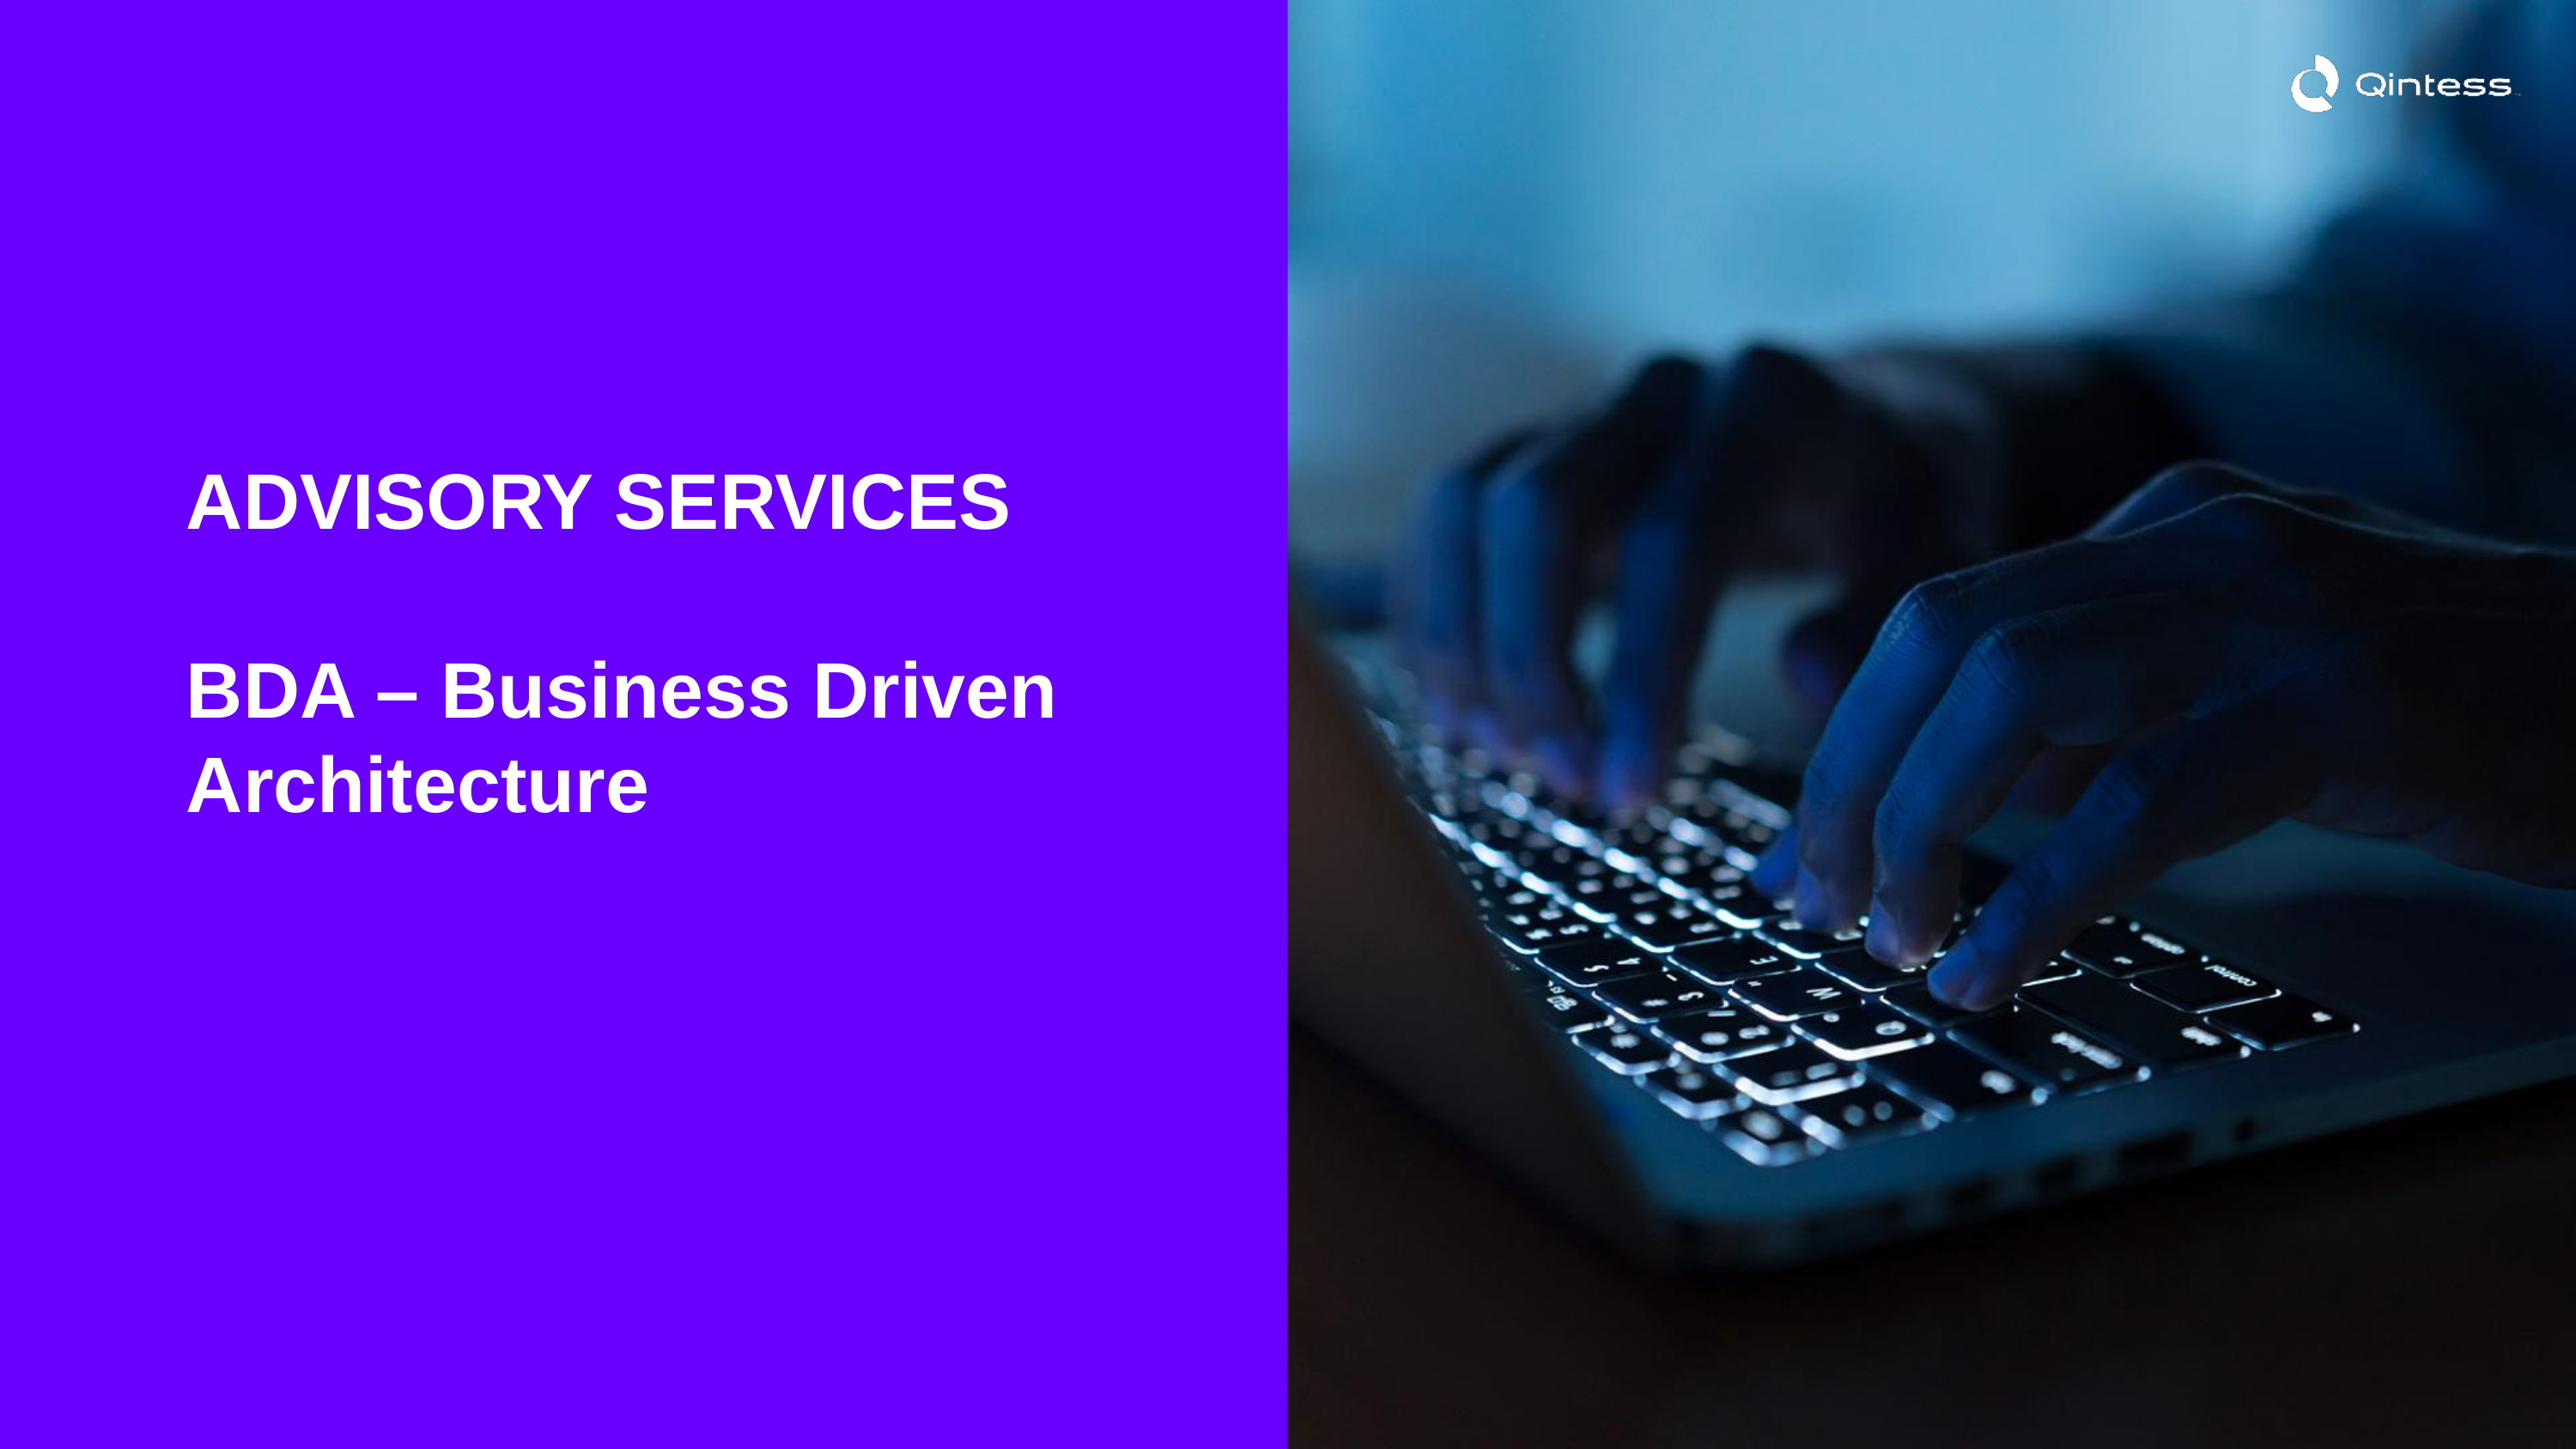

# ADVISORY SERVICES BDA – Business Driven Architecture